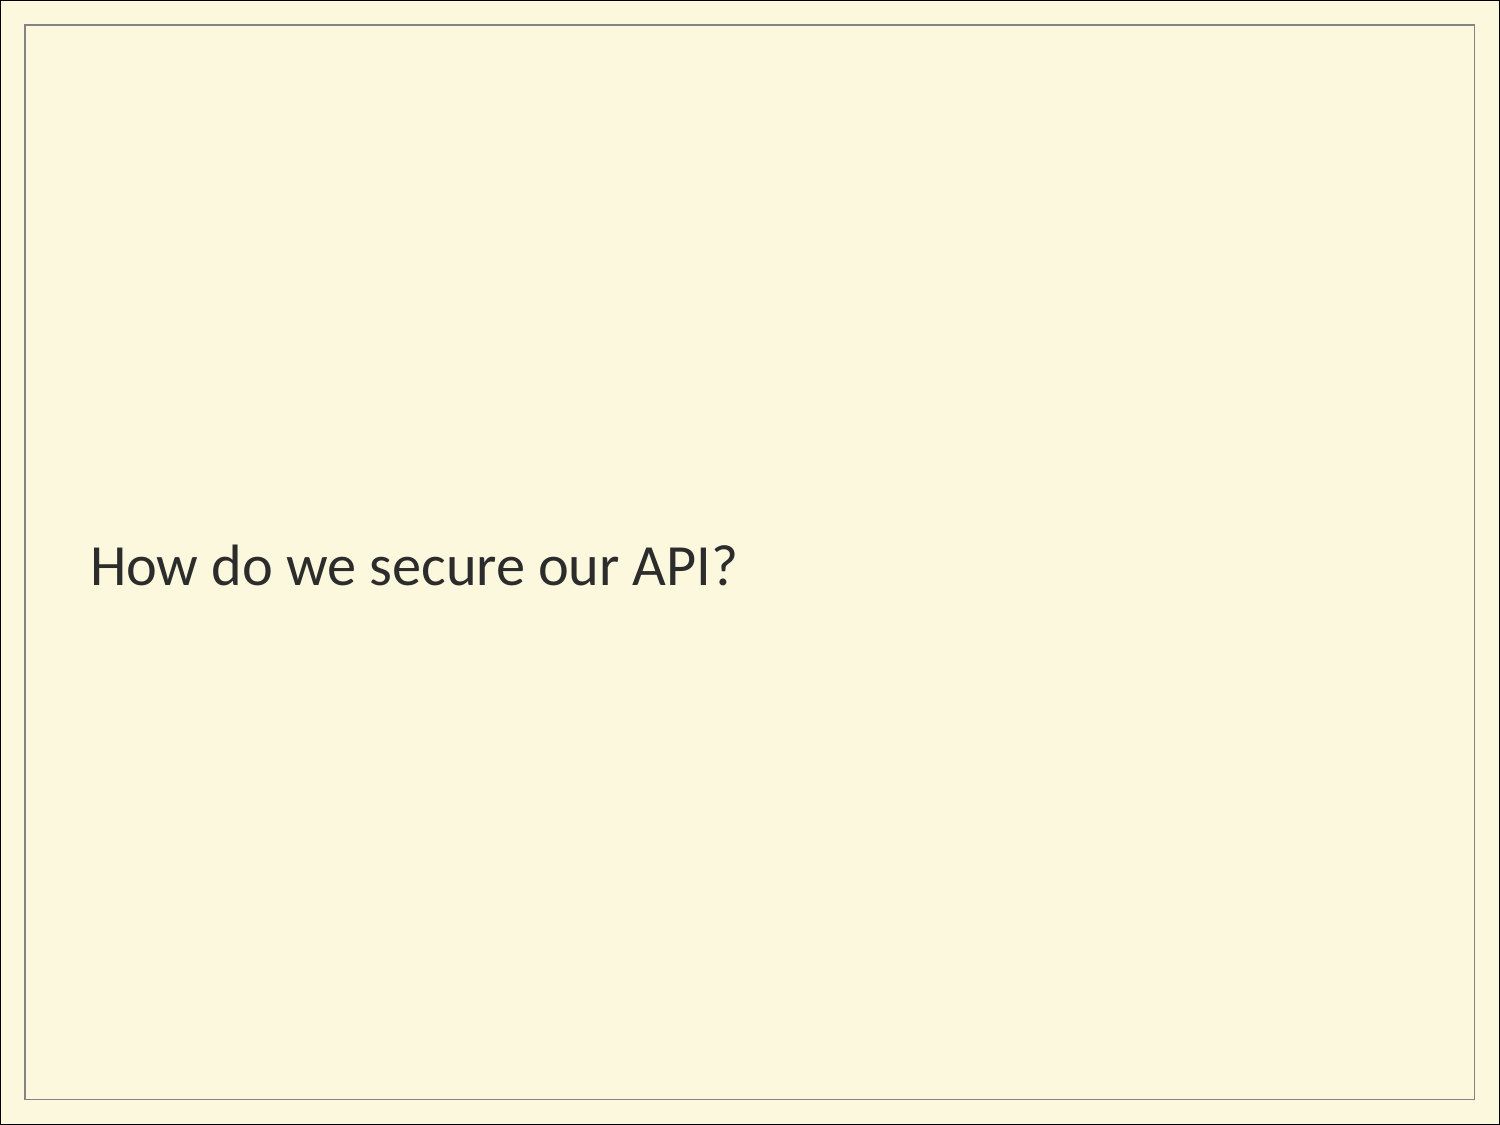

# How do we secure our API?